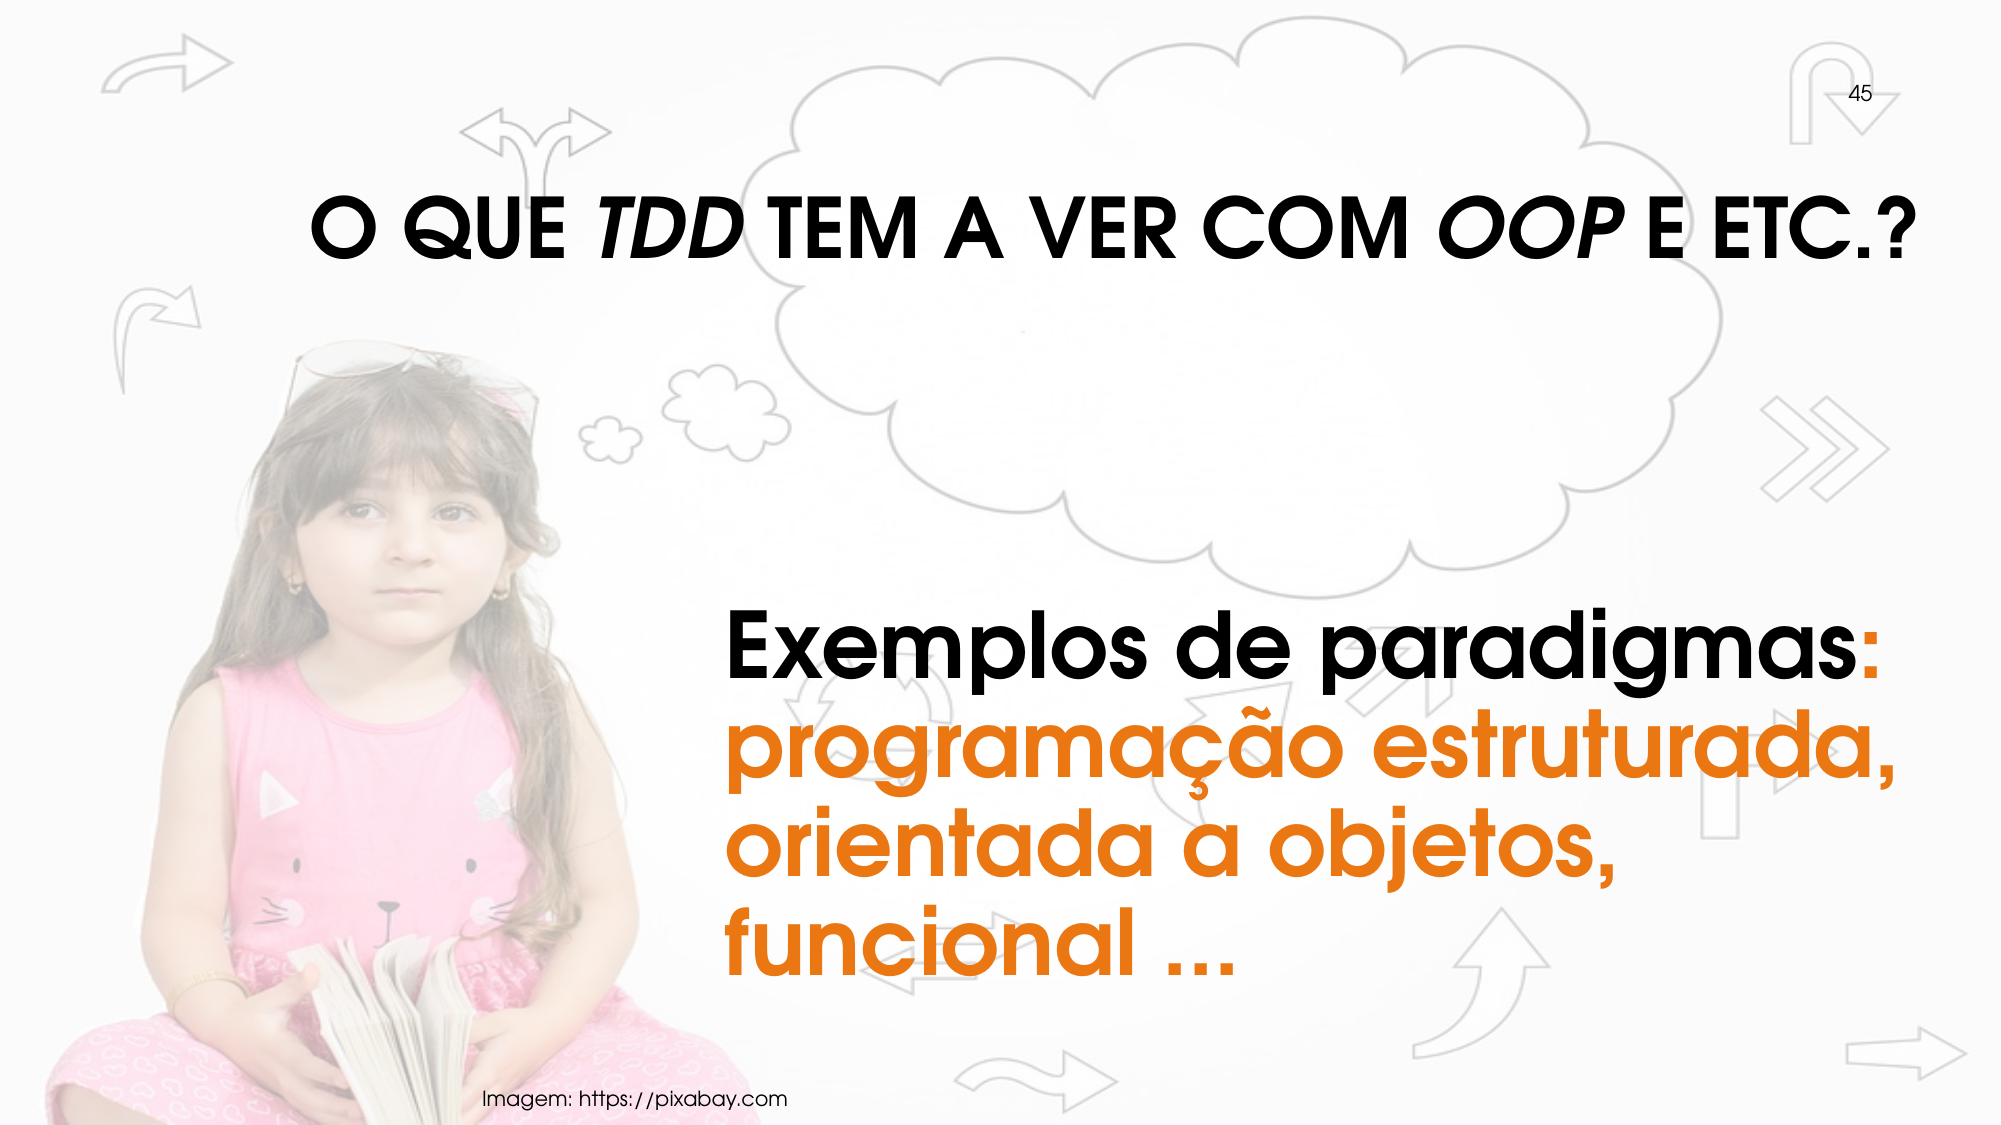

45
# o que tdd tem a ver com OOP e etc.?
Exemplos de paradigmas: programação estruturada, orientada a objetos, funcional ...
Imagem: https://pixabay.com